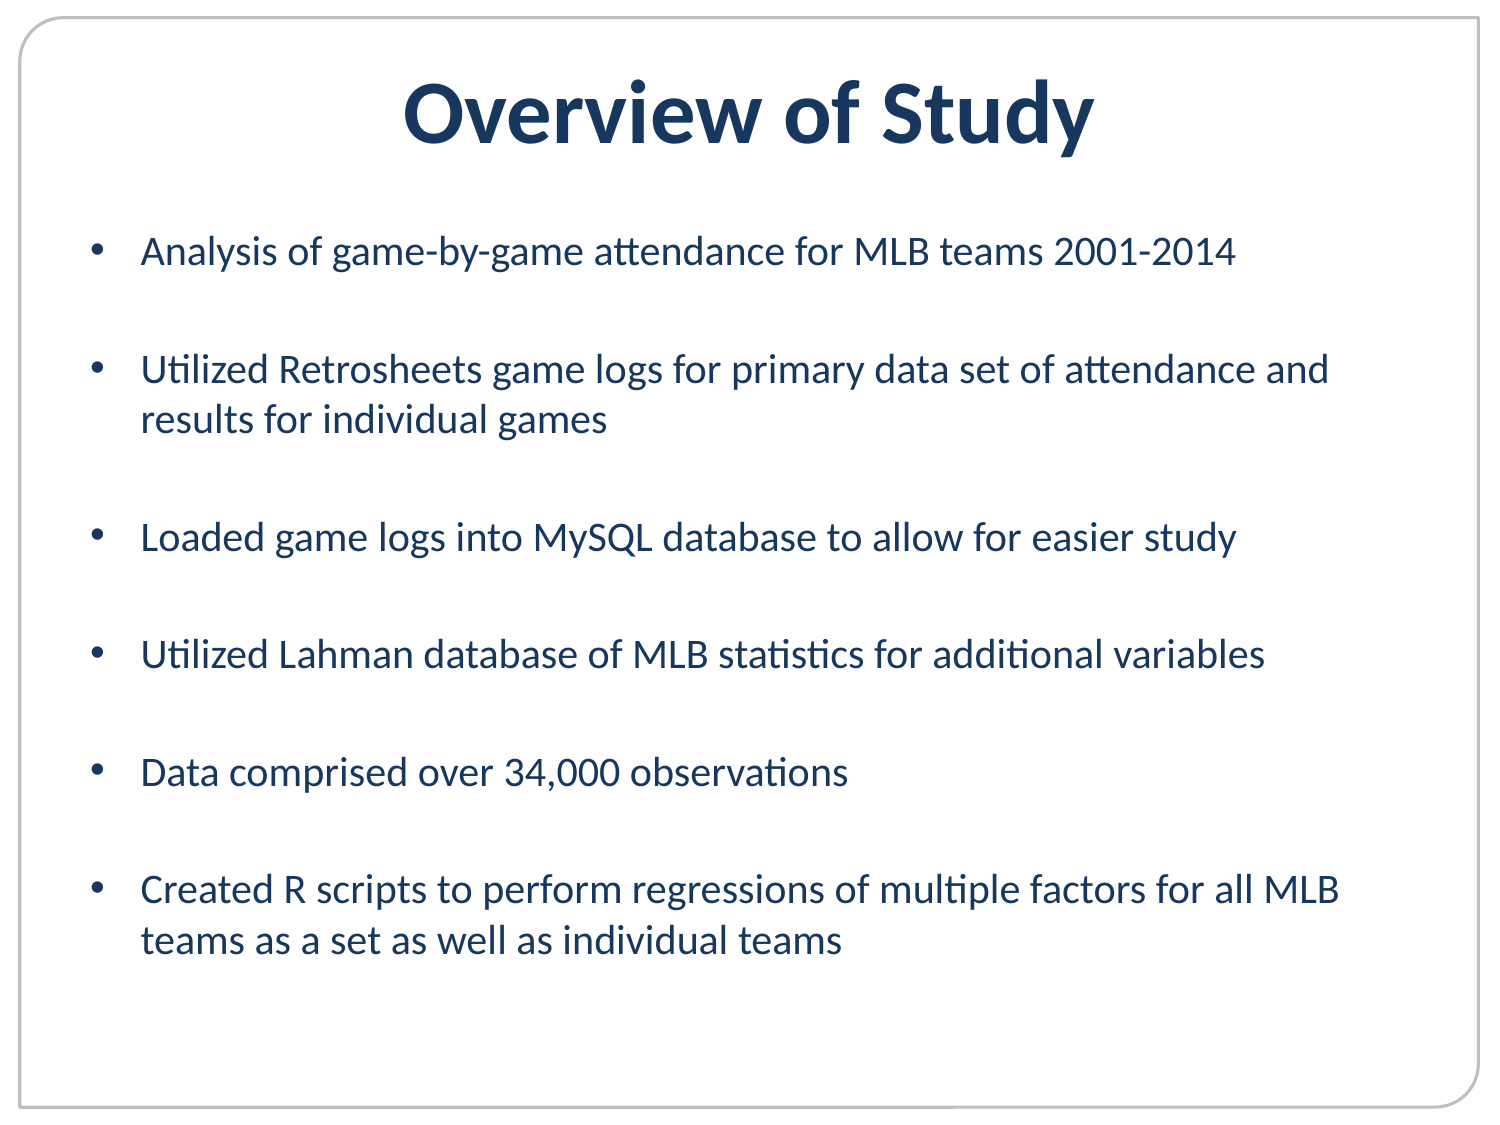

# Overview of Study
Analysis of game-by-game attendance for MLB teams 2001-2014

Utilized Retrosheets game logs for primary data set of attendance and results for individual games

Loaded game logs into MySQL database to allow for easier study

Utilized Lahman database of MLB statistics for additional variables

Data comprised over 34,000 observations

Created R scripts to perform regressions of multiple factors for all MLB teams as a set as well as individual teams